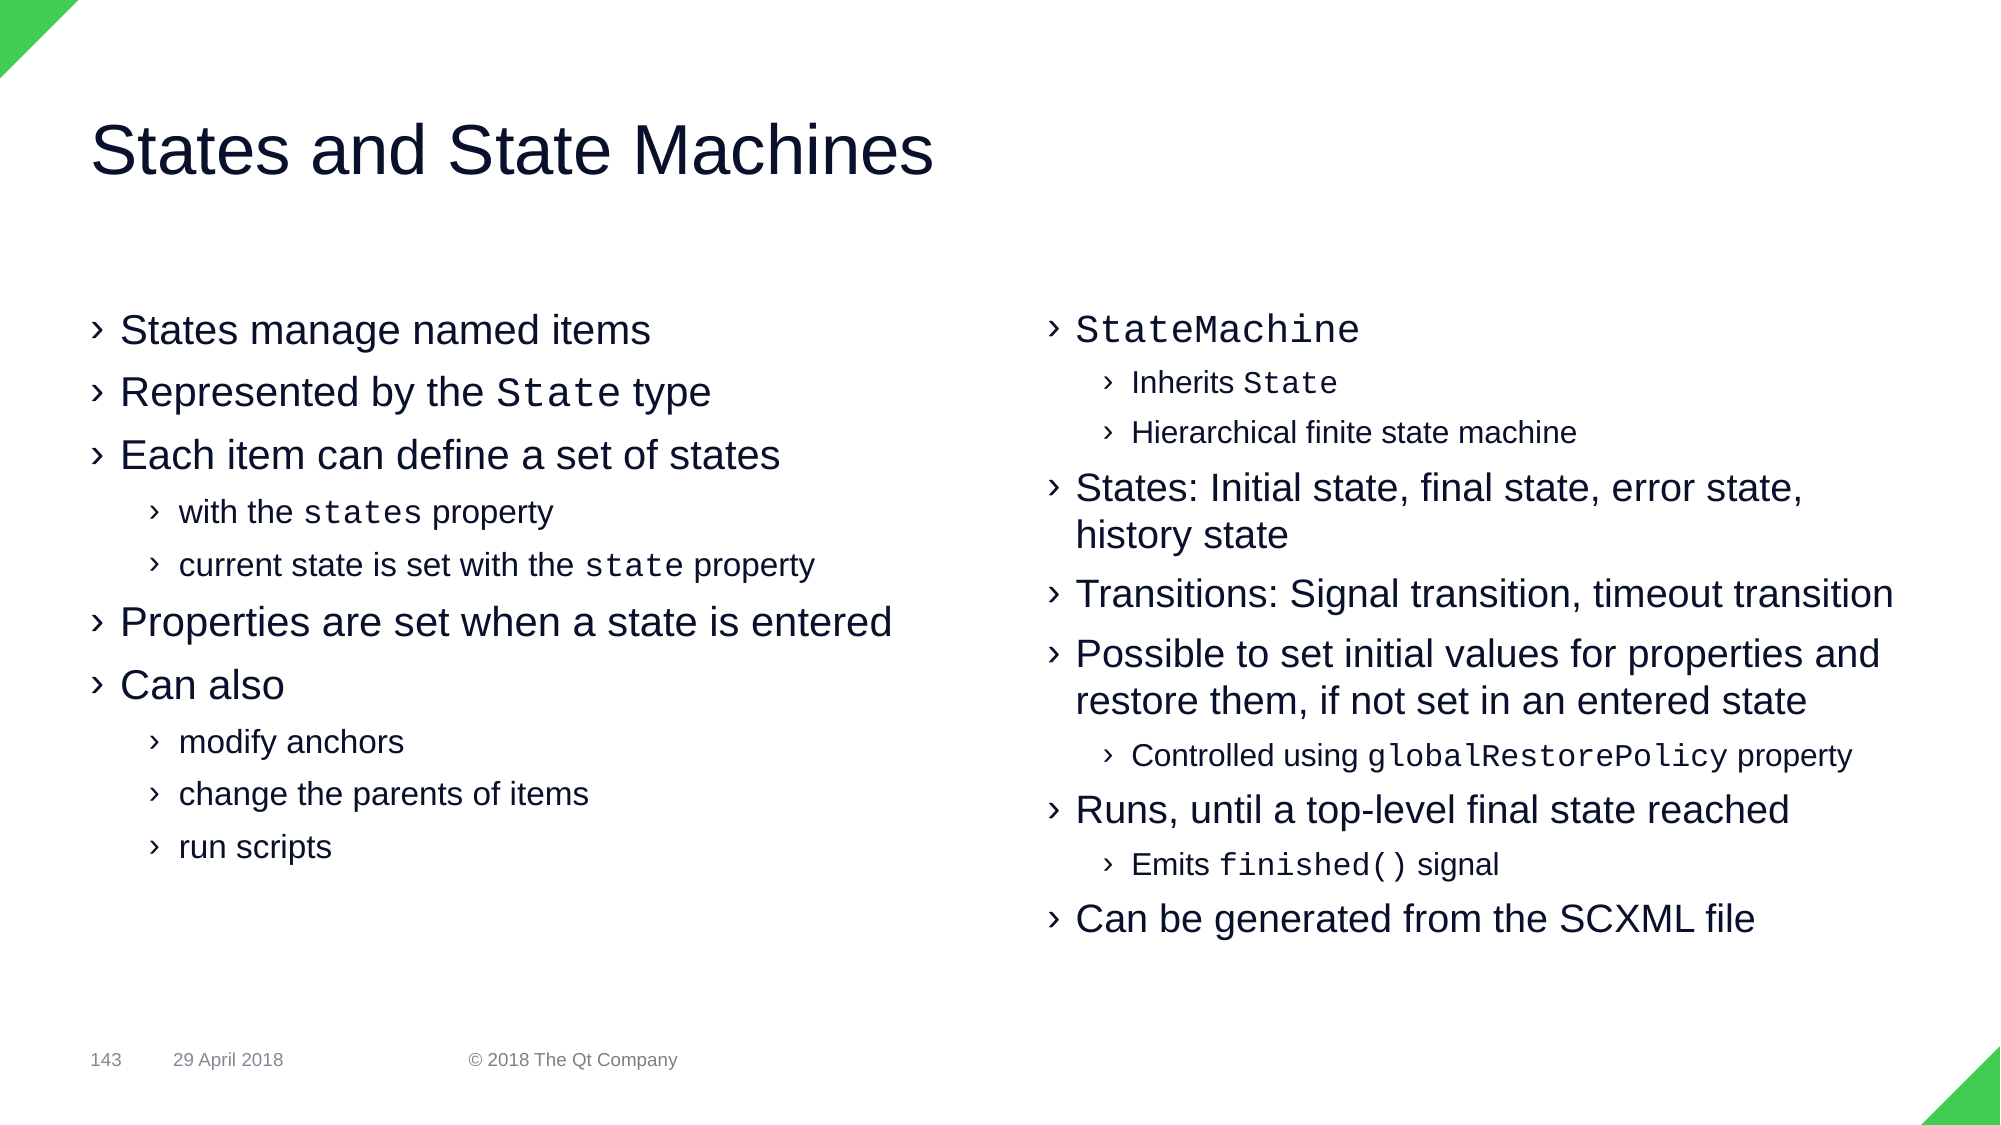

# States and State Machines
States manage named items
Represented by the State type
Each item can define a set of states
with the states property
current state is set with the state property
Properties are set when a state is entered
Can also
modify anchors
change the parents of items
run scripts

StateMachine
Inherits State
Hierarchical finite state machine
States: Initial state, final state, error state, history state
Transitions: Signal transition, timeout transition
Possible to set initial values for properties and restore them, if not set in an entered state
Controlled using globalRestorePolicy property
Runs, until a top-level final state reached
Emits finished() signal
Can be generated from the SCXML file

143
29 April 2018
© 2018 The Qt Company